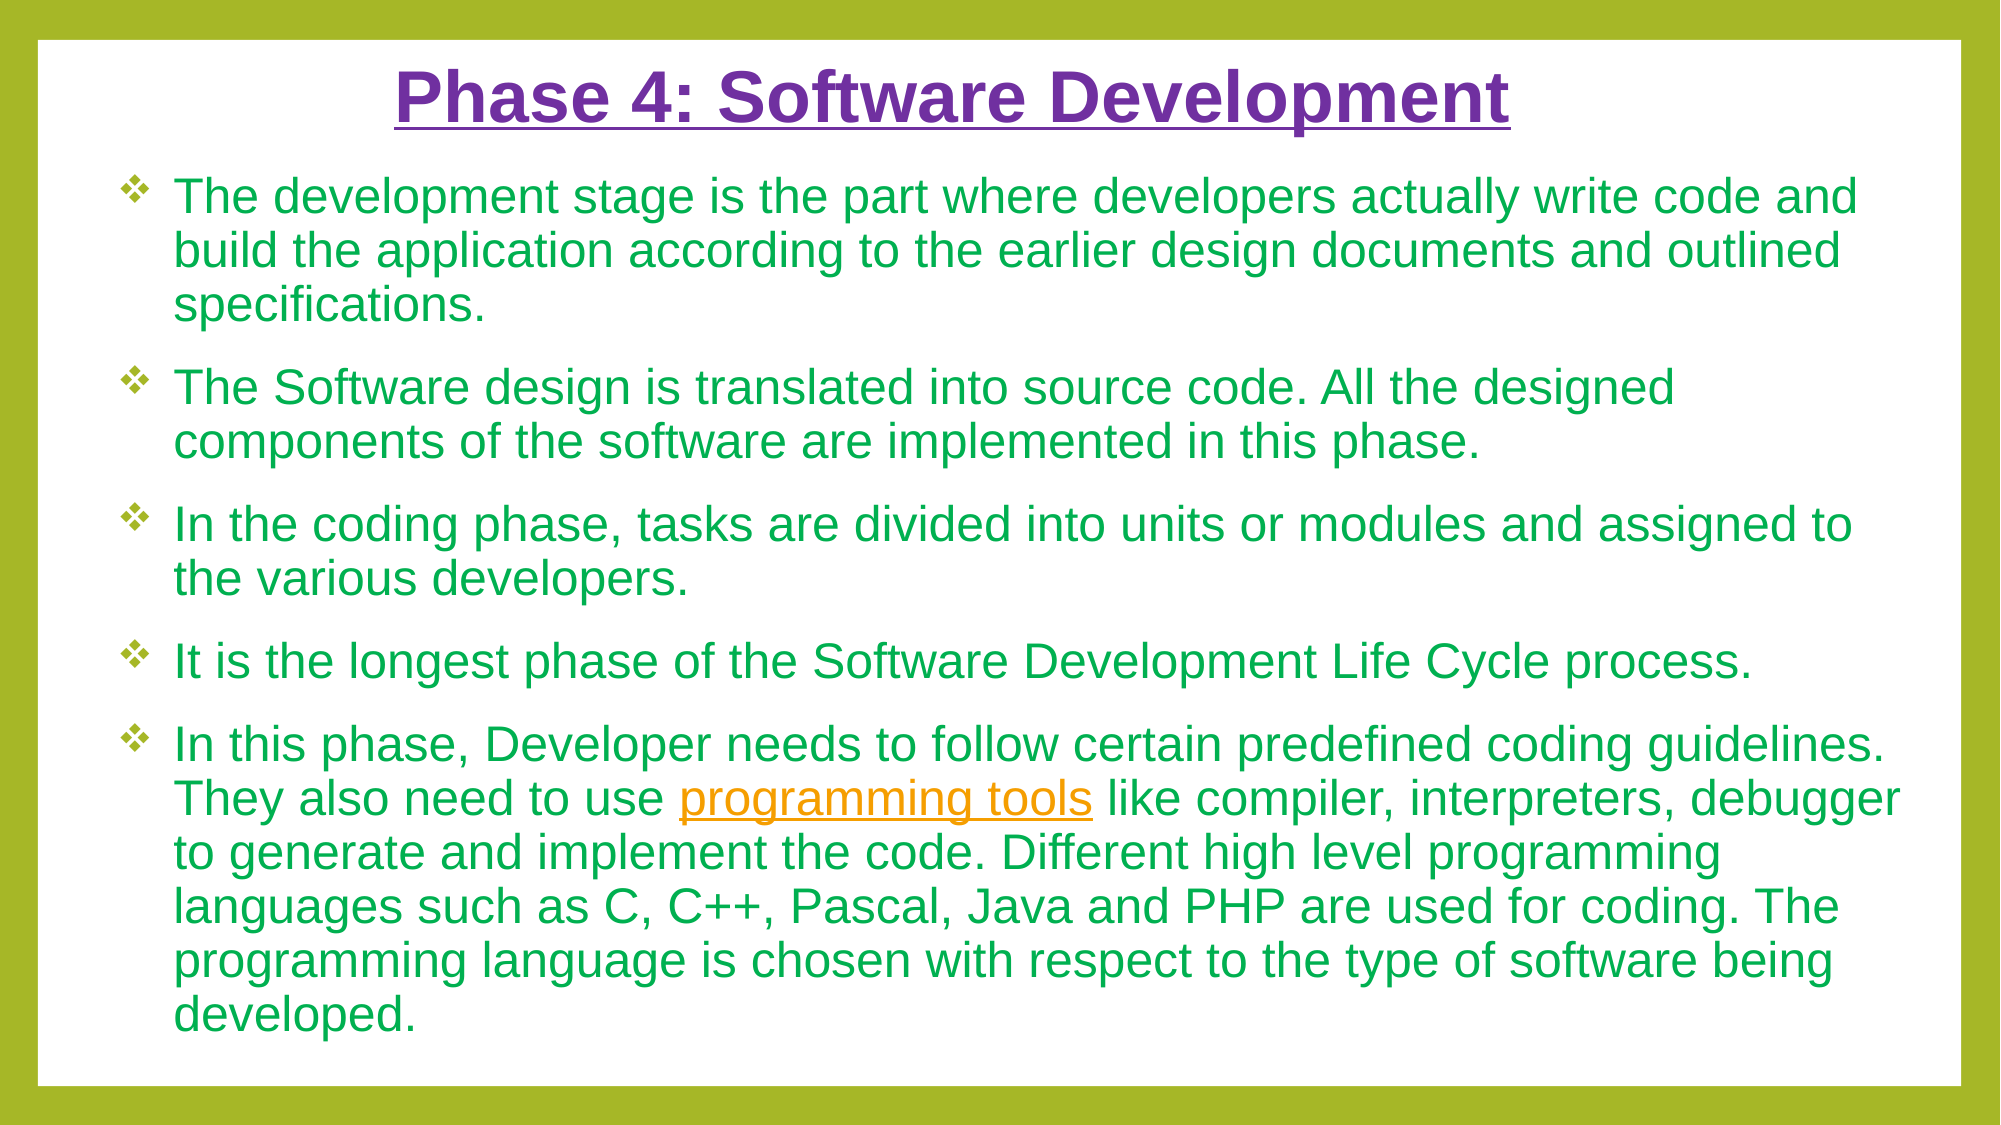

# Phase 4: Software Development
The development stage is the part where developers actually write code and build the application according to the earlier design documents and outlined specifications.
The Software design is translated into source code. All the designed components of the software are implemented in this phase.
In the coding phase, tasks are divided into units or modules and assigned to the various developers.
It is the longest phase of the Software Development Life Cycle process.
In this phase, Developer needs to follow certain predefined coding guidelines. They also need to use programming tools like compiler, interpreters, debugger to generate and implement the code. Different high level programming languages such as C, C++, Pascal, Java and PHP are used for coding. The programming language is chosen with respect to the type of software being developed.